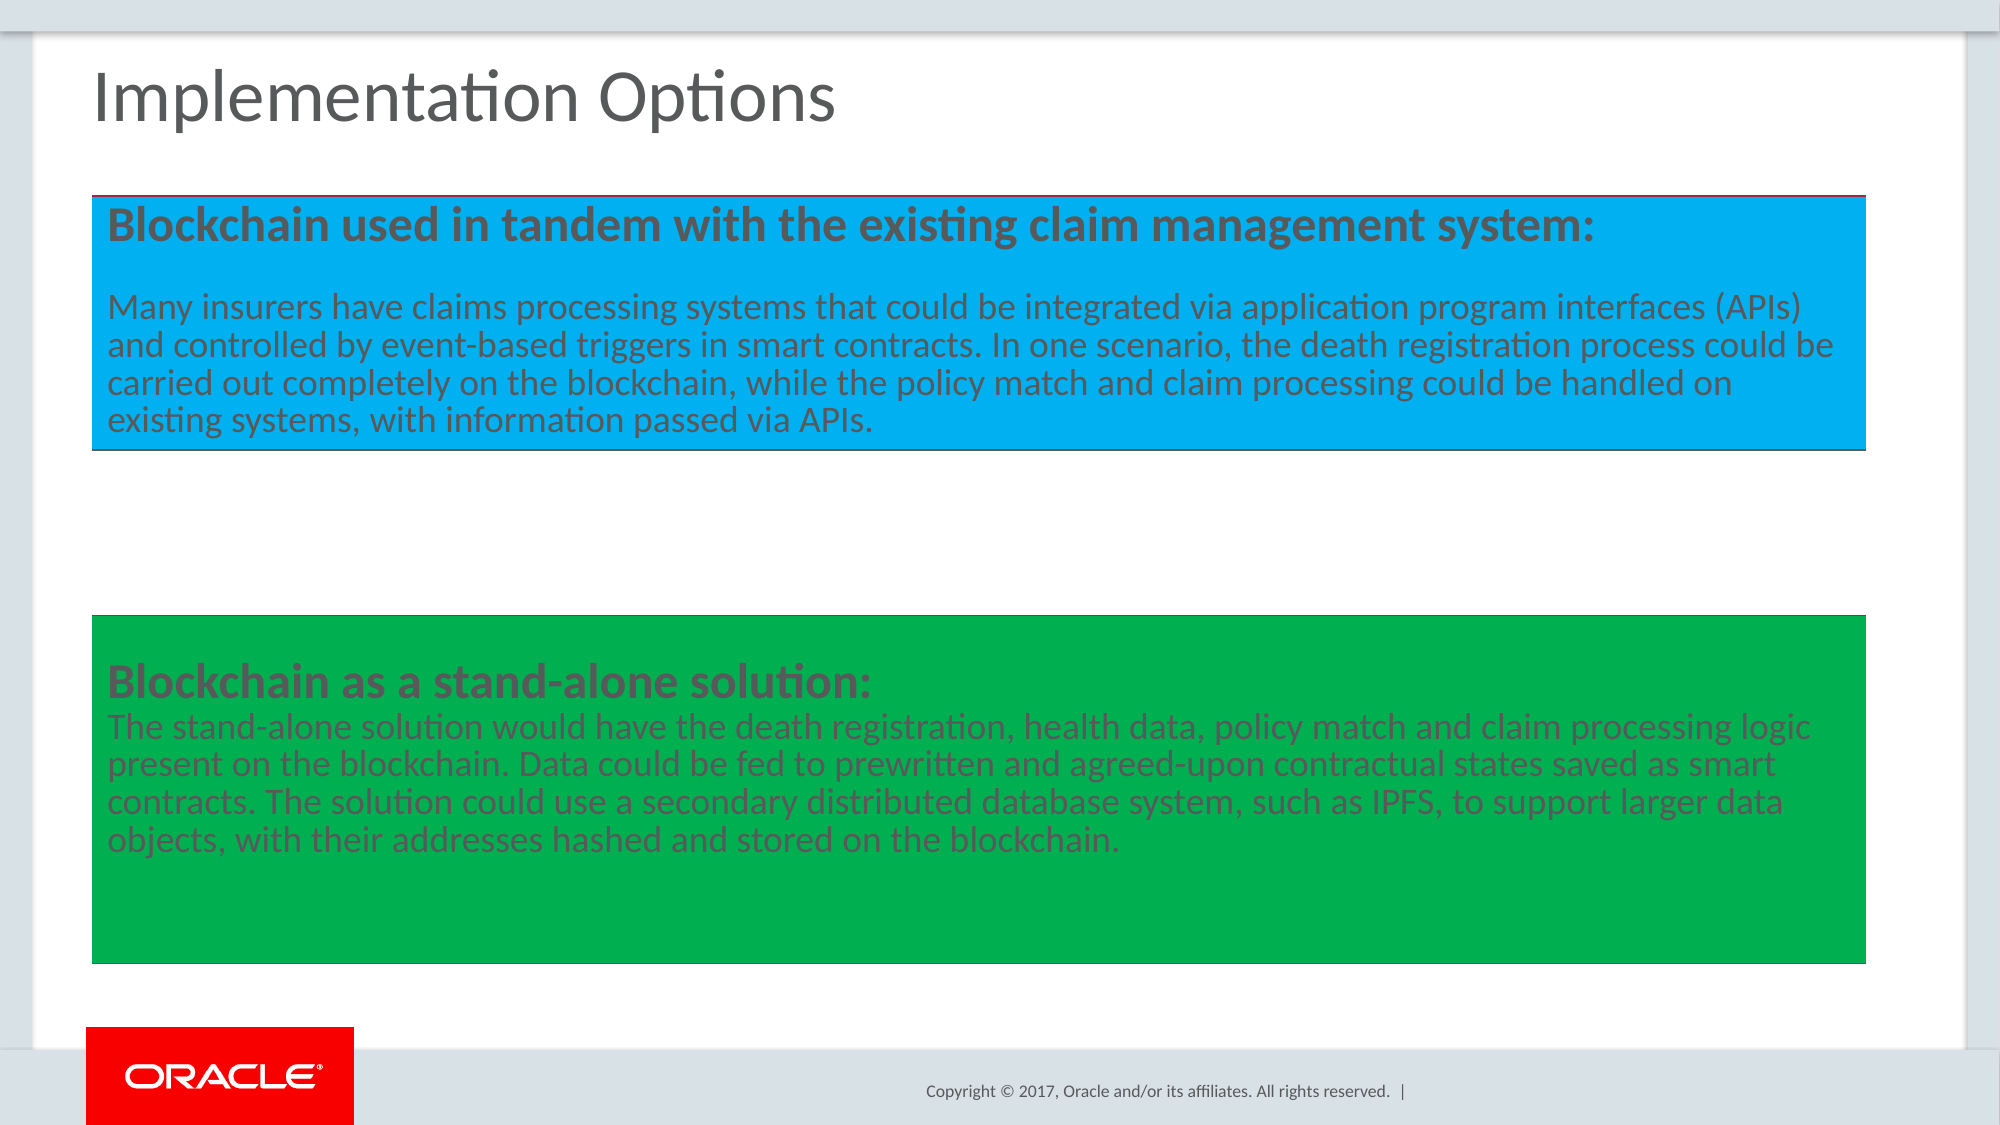

Implementation Options
| Blockchain used in tandem with the existing claim management system: Many insurers have claims processing systems that could be integrated via application program interfaces (APIs) and controlled by event-based triggers in smart contracts. In one scenario, the death registration process could be carried out completely on the blockchain, while the policy match and claim processing could be handled on existing systems, with information passed via APIs. |
| --- |
| Blockchain as a stand-alone solution: The stand-alone solution would have the death registration, health data, policy match and claim processing logic present on the blockchain. Data could be fed to prewritten and agreed-upon contractual states saved as smart contracts. The solution could use a secondary distributed database system, such as IPFS, to support larger data objects, with their addresses hashed and stored on the blockchain. |
| --- |